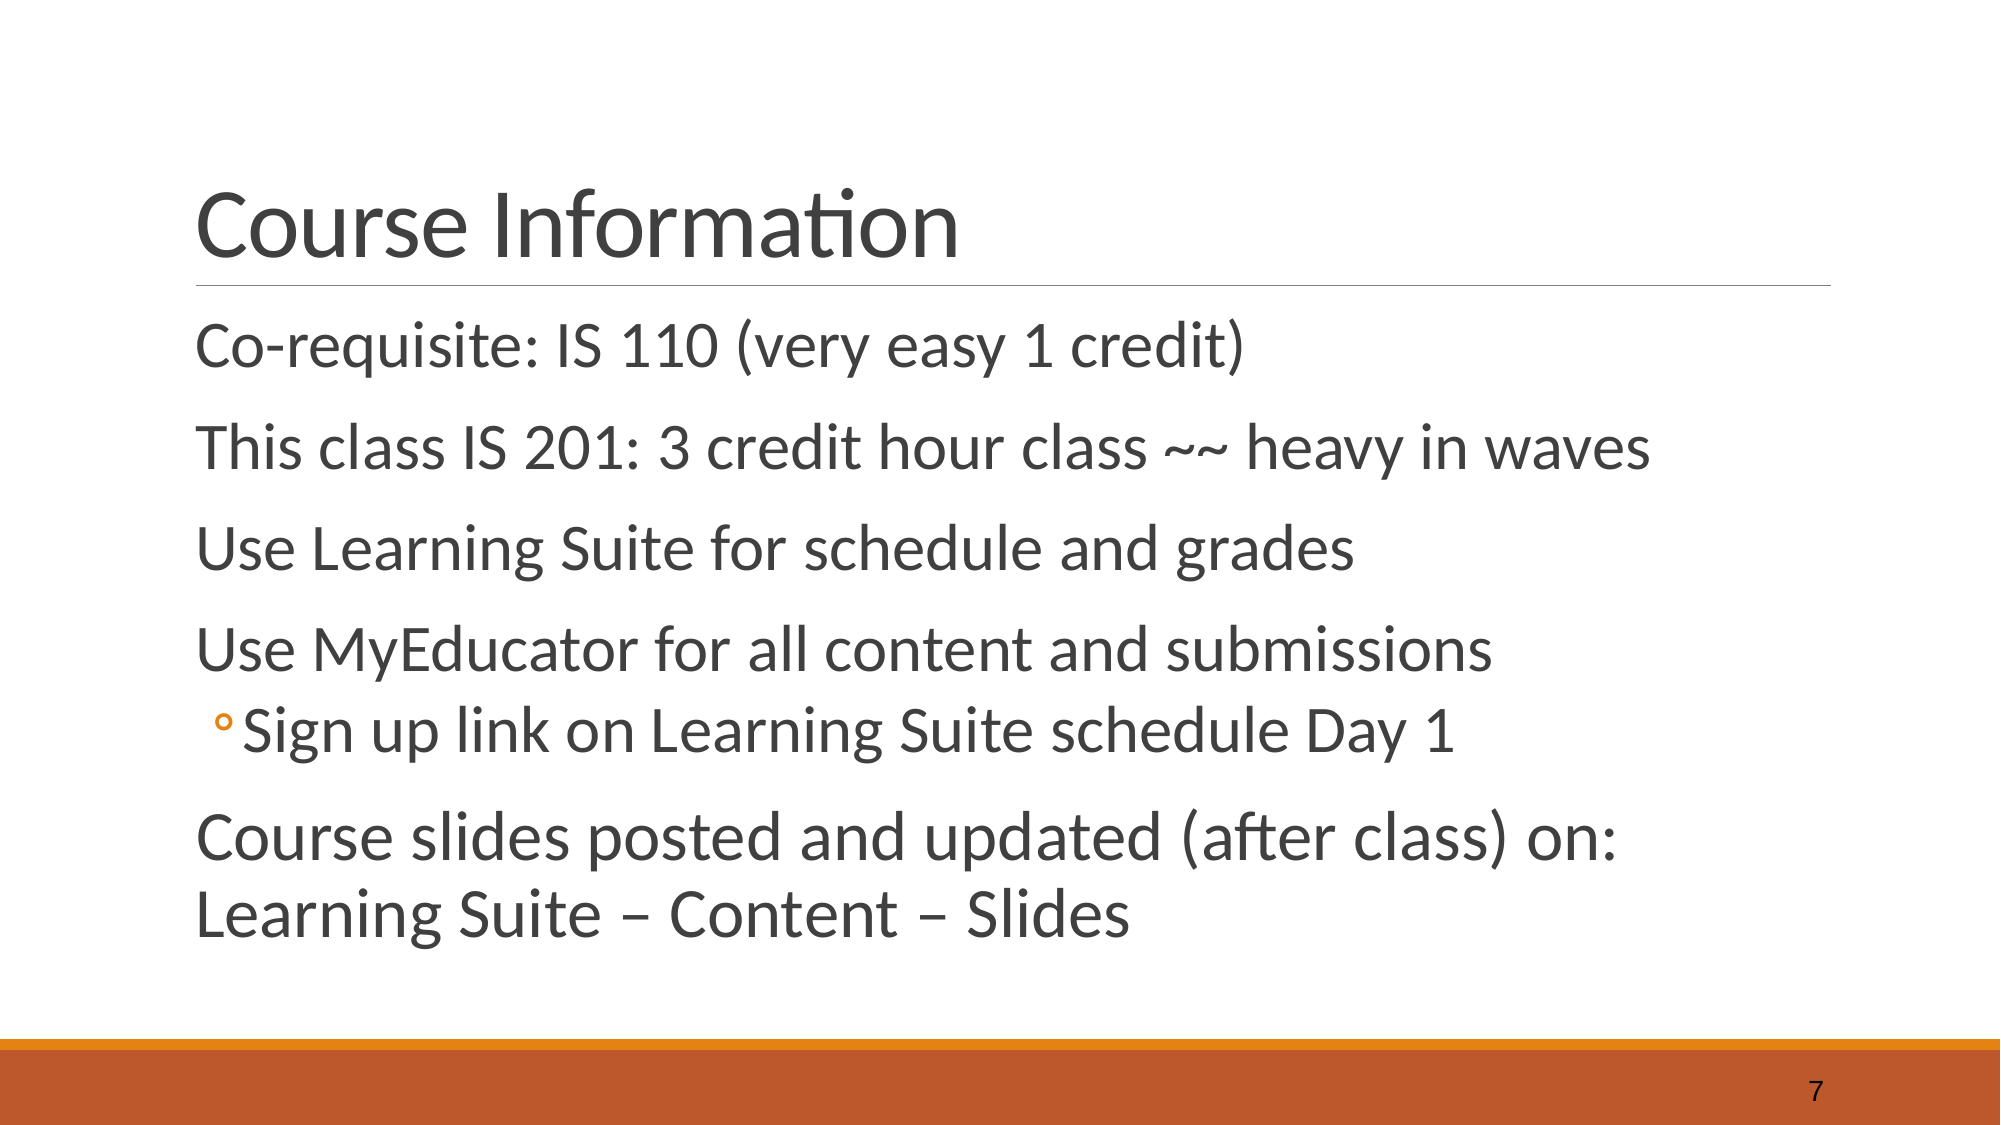

# Course Information
Co-requisite: IS 110 (very easy 1 credit)
This class IS 201: 3 credit hour class ~~ heavy in waves
Use Learning Suite for schedule and grades
Use MyEducator for all content and submissions
Sign up link on Learning Suite schedule Day 1
Course slides posted and updated (after class) on:
Learning Suite – Content – Slides

7